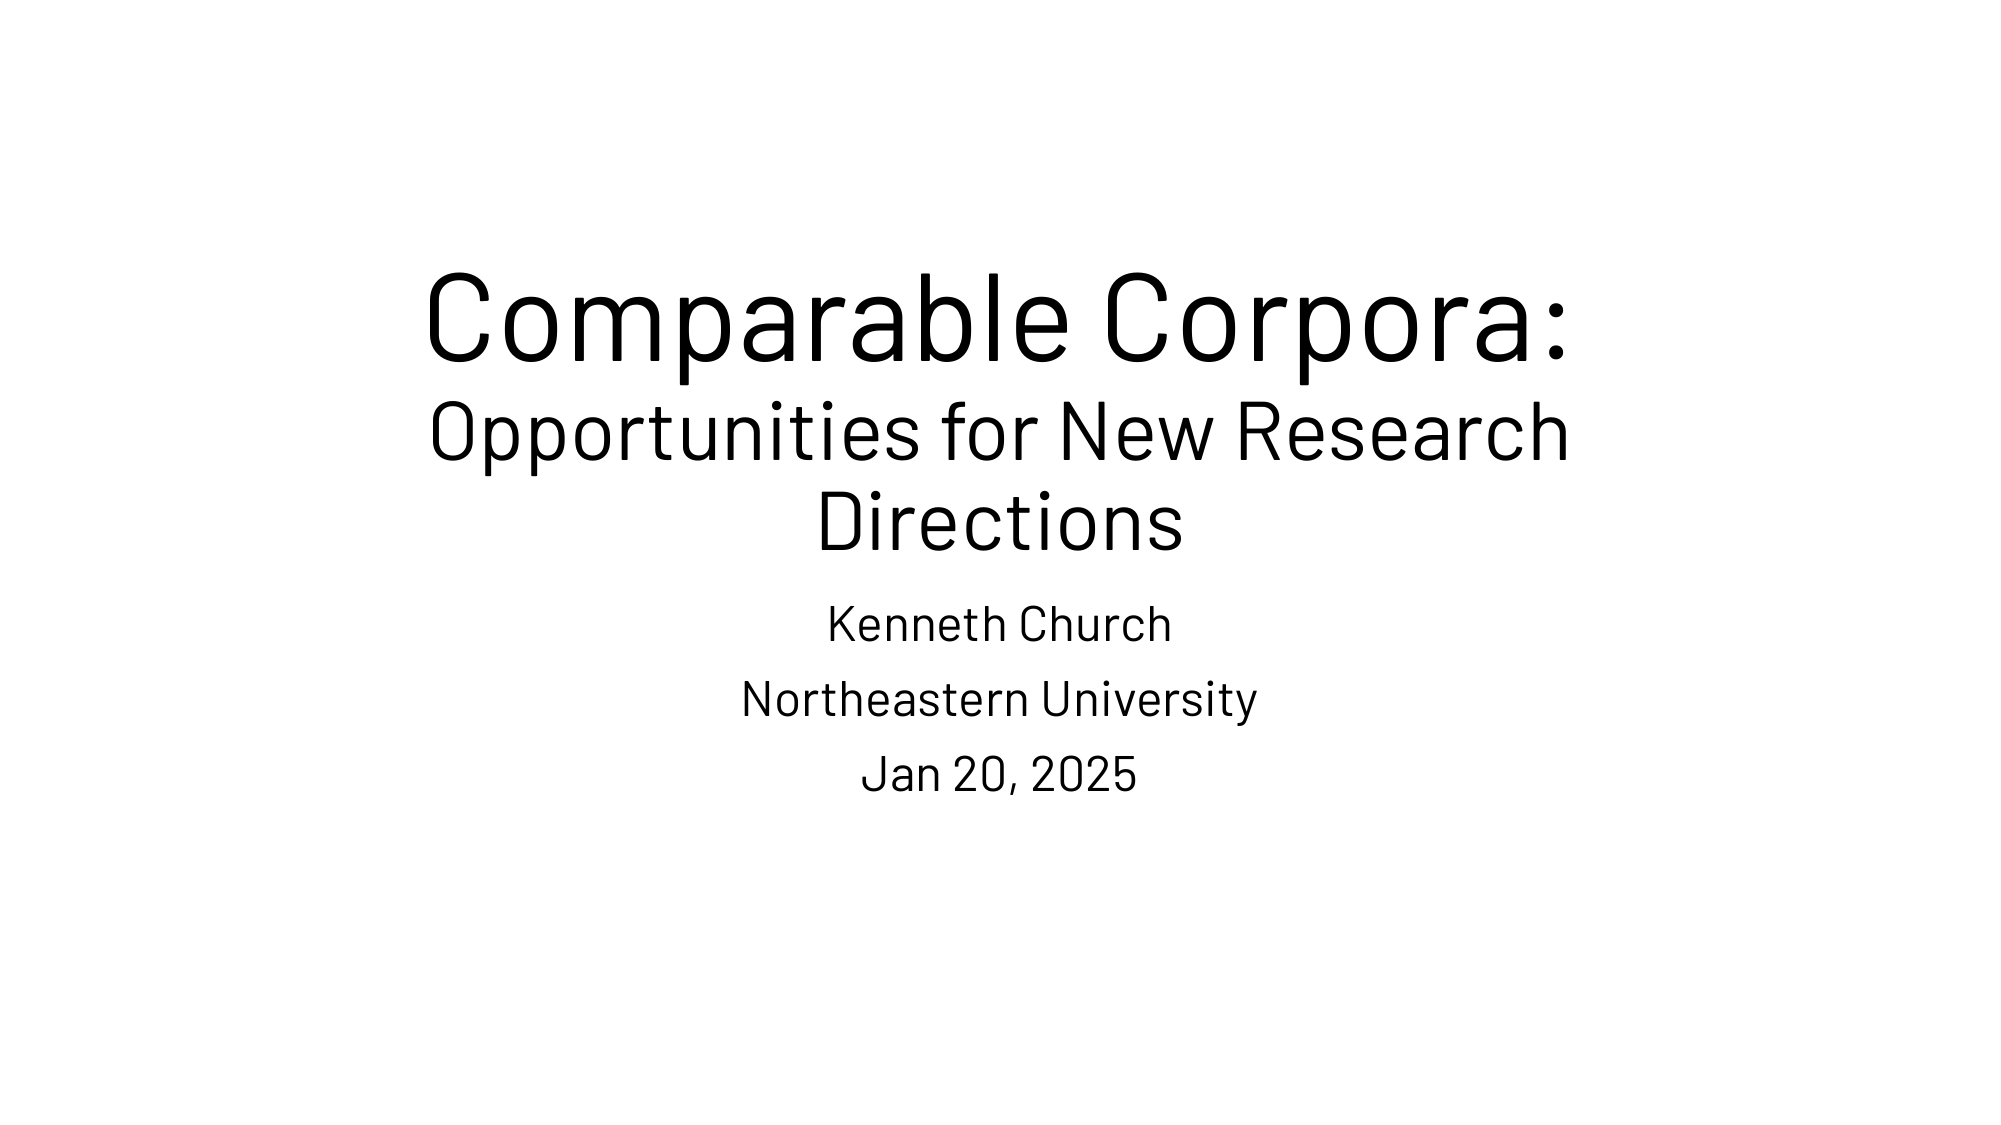

# Comparable Corpora: Opportunities for New Research Directions
Kenneth Church
Northeastern University
Jan 20, 2025